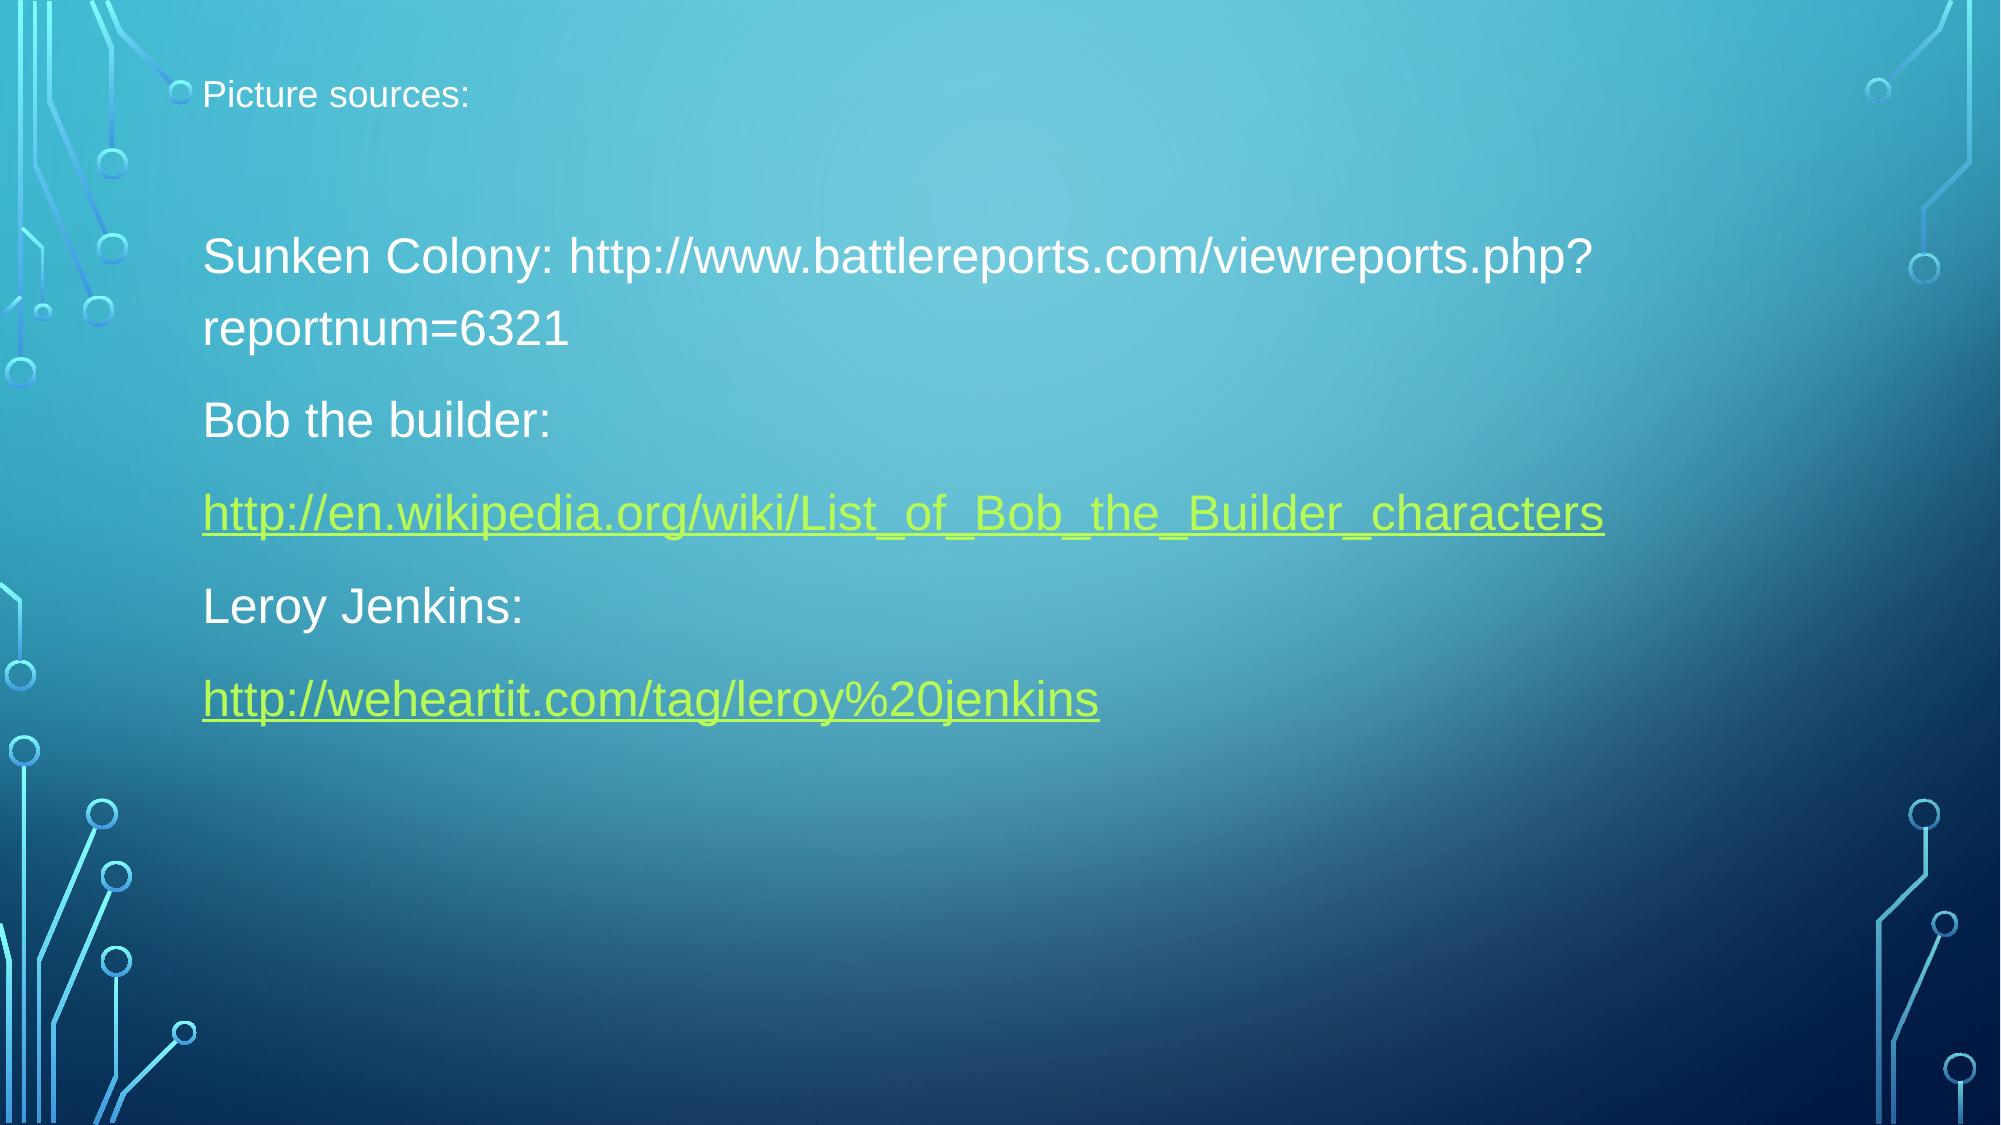

Picture sources:
Sunken Colony: http://www.battlereports.com/viewreports.php?reportnum=6321
Bob the builder:
http://en.wikipedia.org/wiki/List_of_Bob_the_Builder_characters
Leroy Jenkins:
http://weheartit.com/tag/leroy%20jenkins